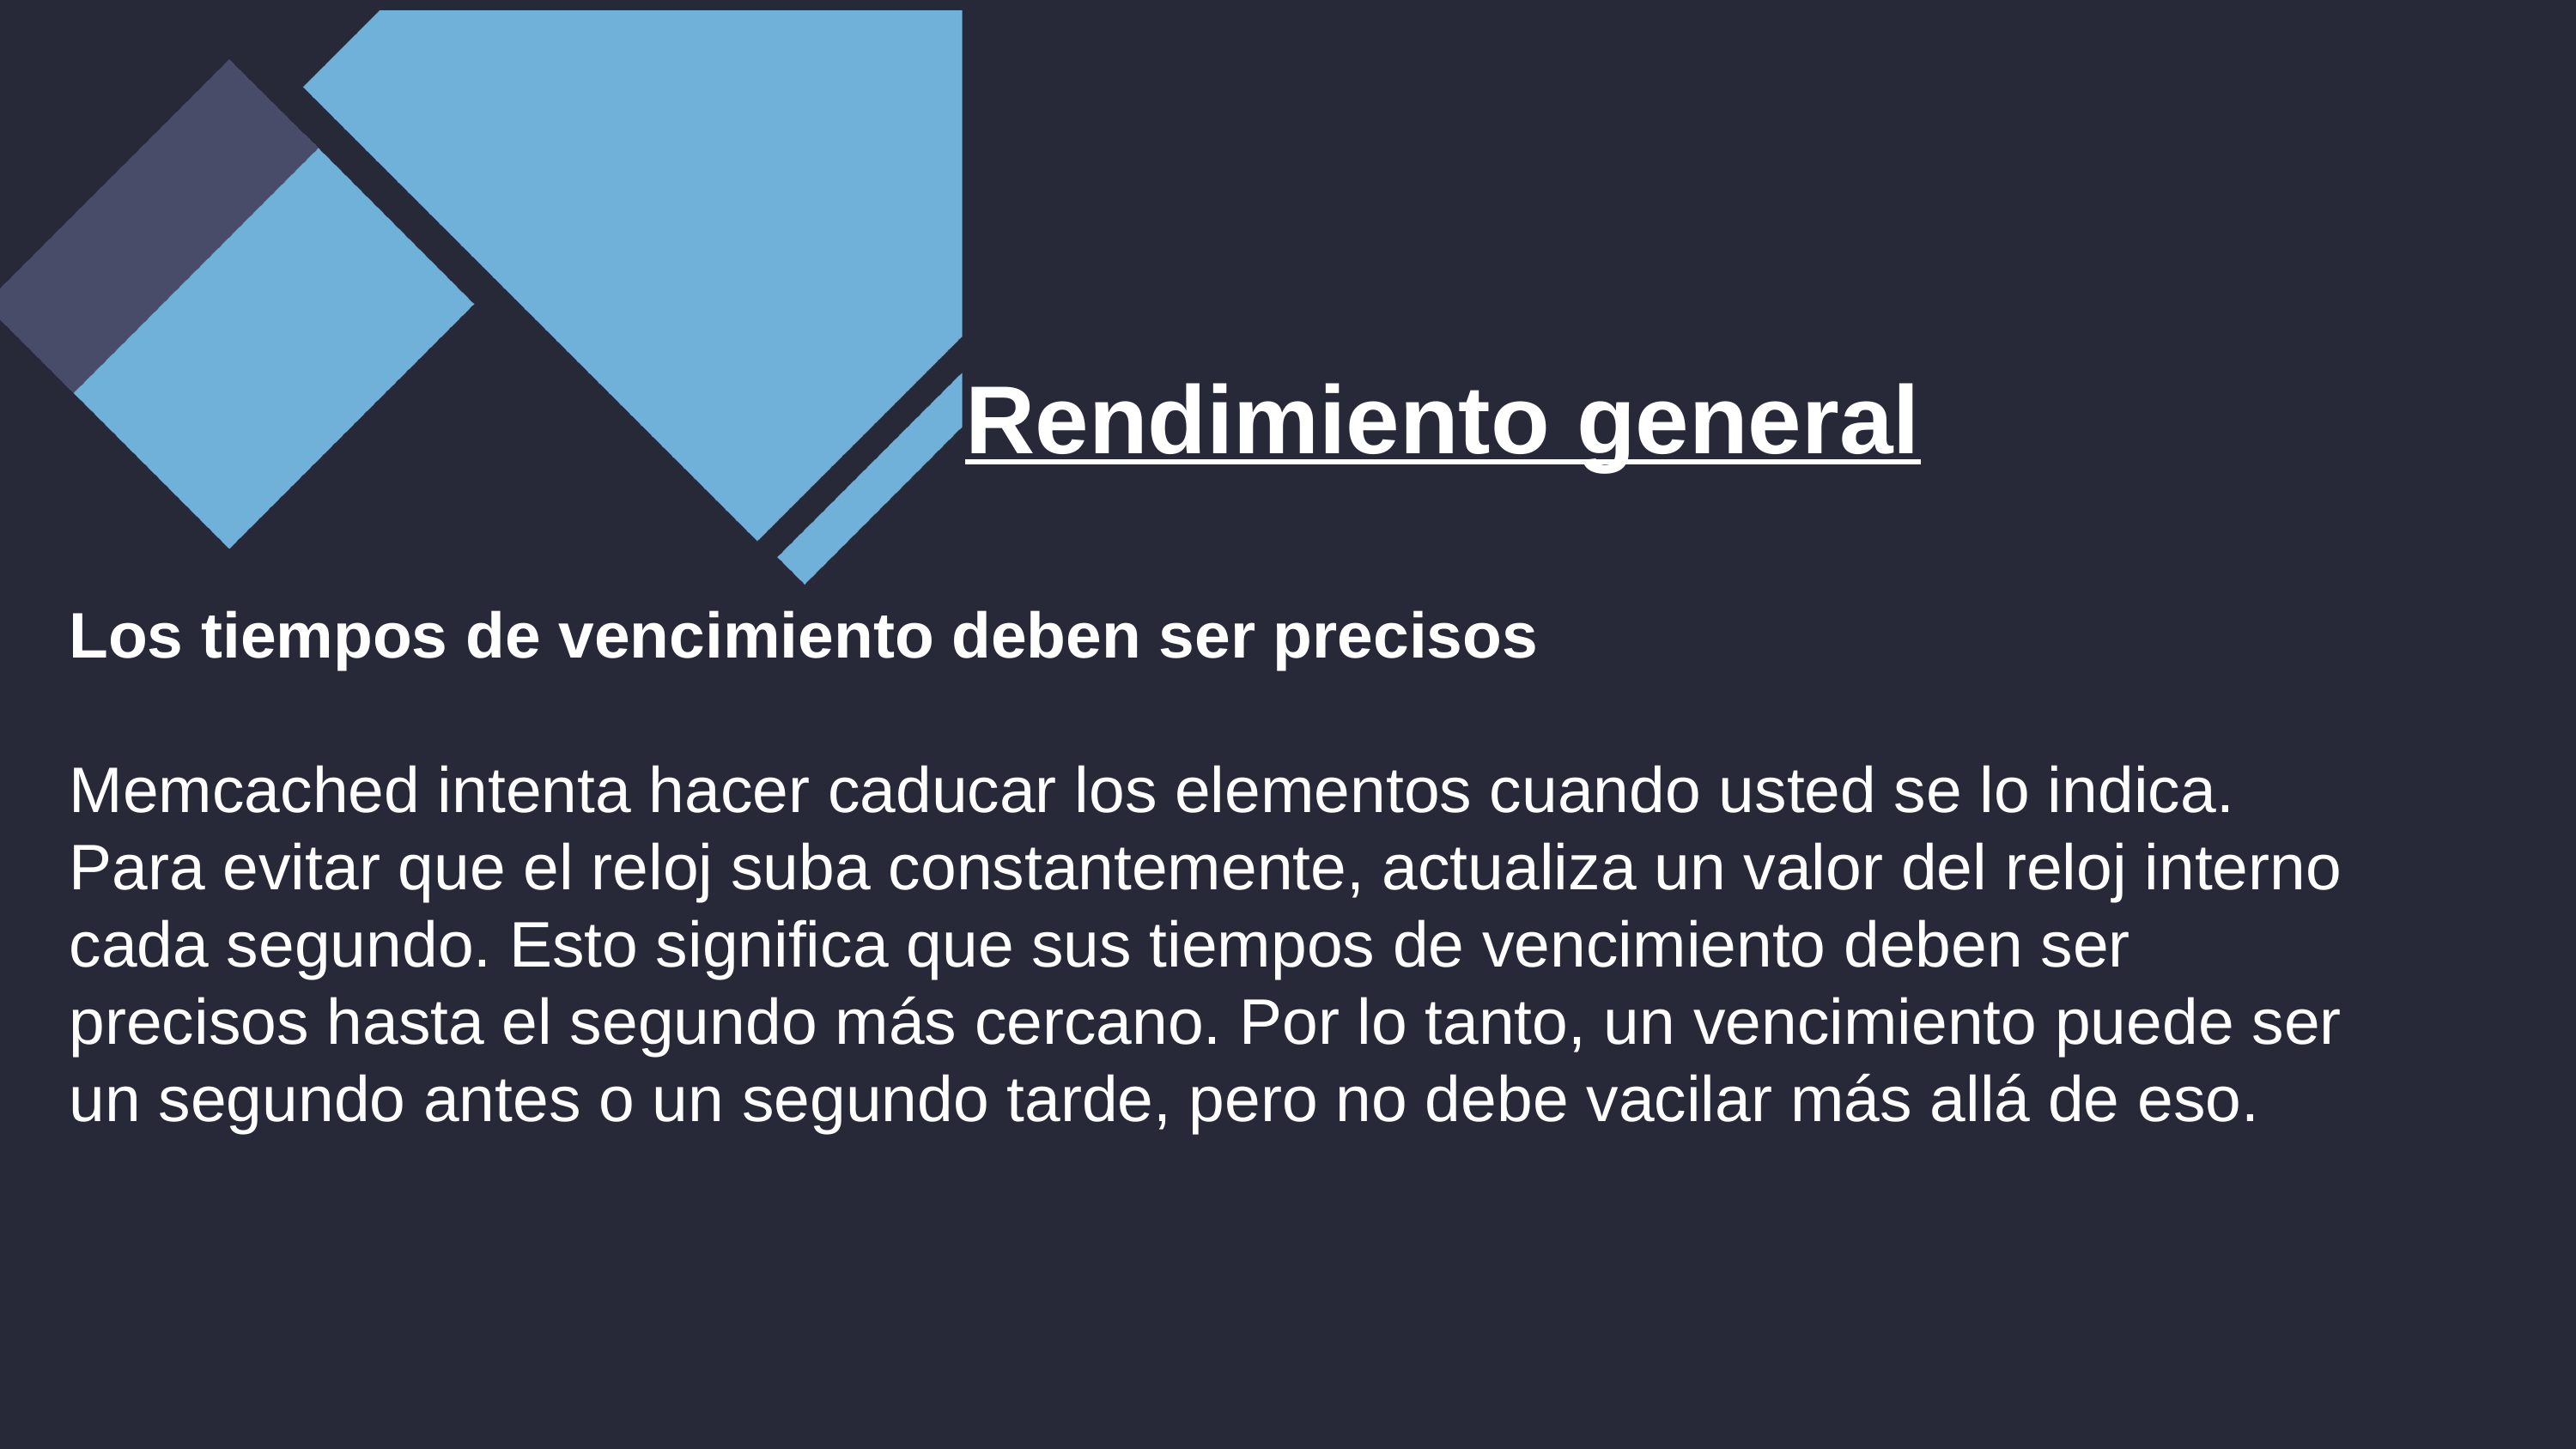

Rendimiento general

Los tiempos de vencimiento deben ser precisos

Memcached intenta hacer caducar los elementos cuando usted se lo indica. Para evitar que el reloj suba constantemente, actualiza un valor del reloj interno cada segundo. Esto significa que sus tiempos de vencimiento deben ser precisos hasta el segundo más cercano. Por lo tanto, un vencimiento puede ser un segundo antes o un segundo tarde, pero no debe vacilar más allá de eso.